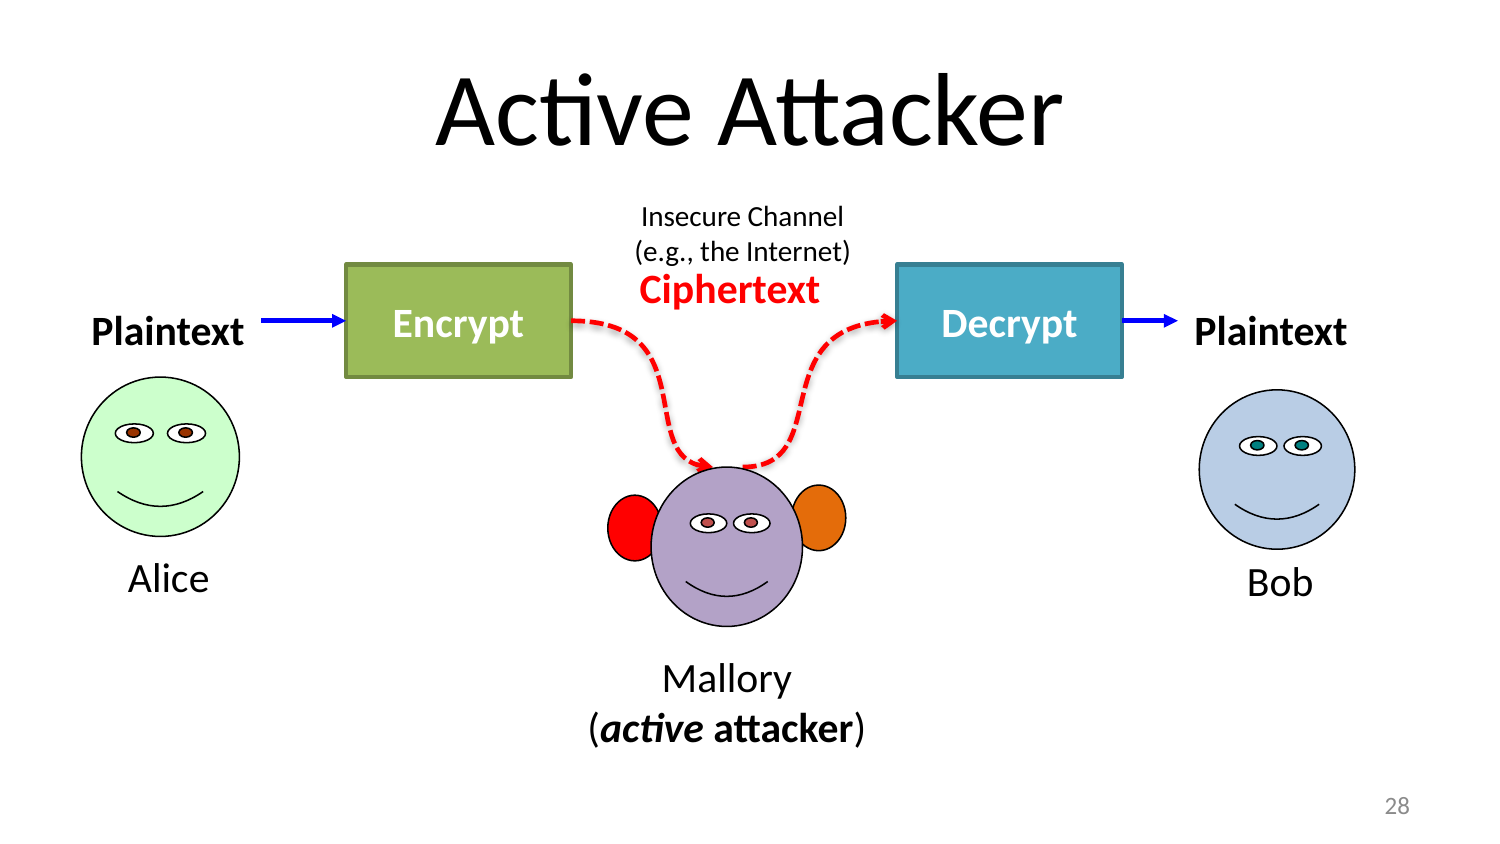

# Active Attacker
Insecure Channel (e.g., the Internet)
Ciphertext
Encrypt
Decrypt
Plaintext
Plaintext

Alice
Bob
Mallory
(active attacker)
28